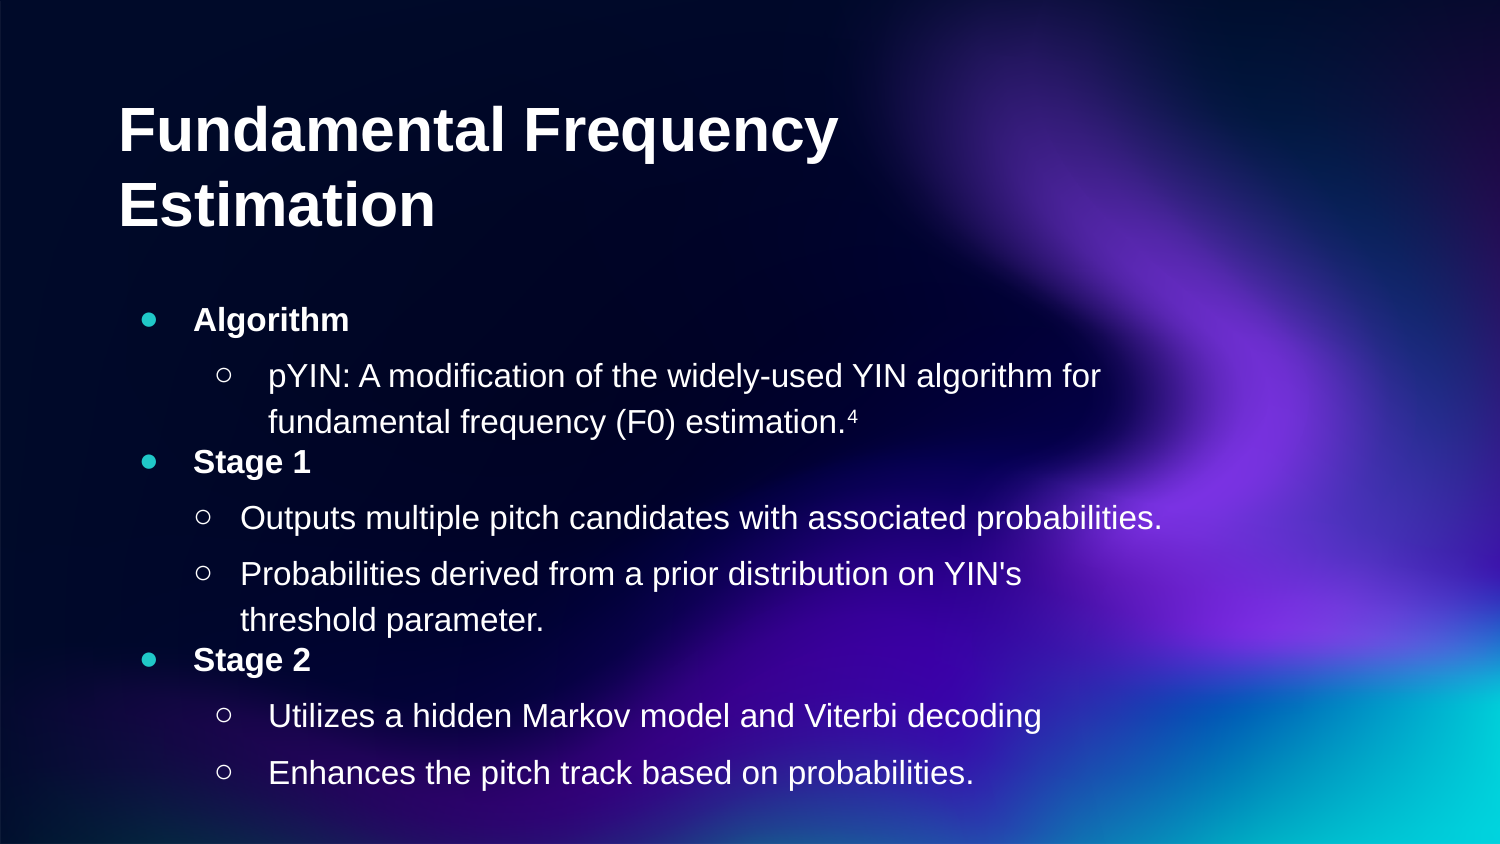

# Fundamental Frequency Estimation
Algorithm
pYIN: A modification of the widely-used YIN algorithm for fundamental frequency (F0) estimation.4
Stage 1
Outputs multiple pitch candidates with associated probabilities.
Probabilities derived from a prior distribution on YIN's threshold parameter.
Stage 2
Utilizes a hidden Markov model and Viterbi decoding
Enhances the pitch track based on probabilities.